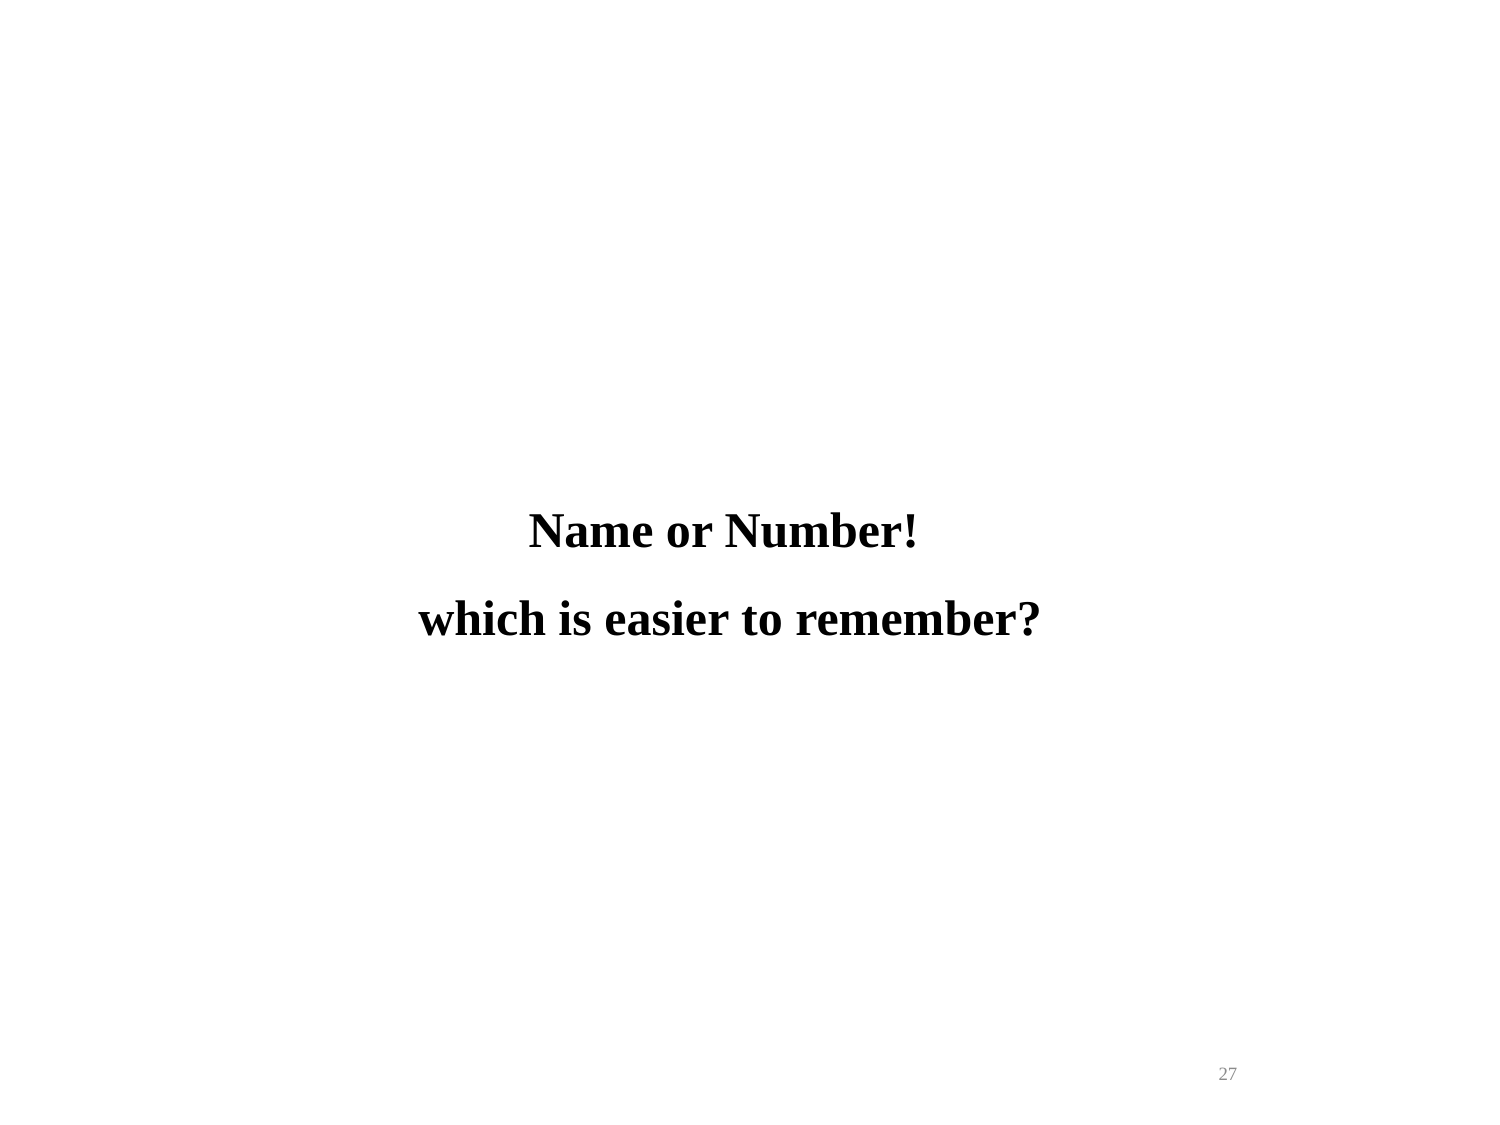

Name or Number!
which is easier to remember?
27